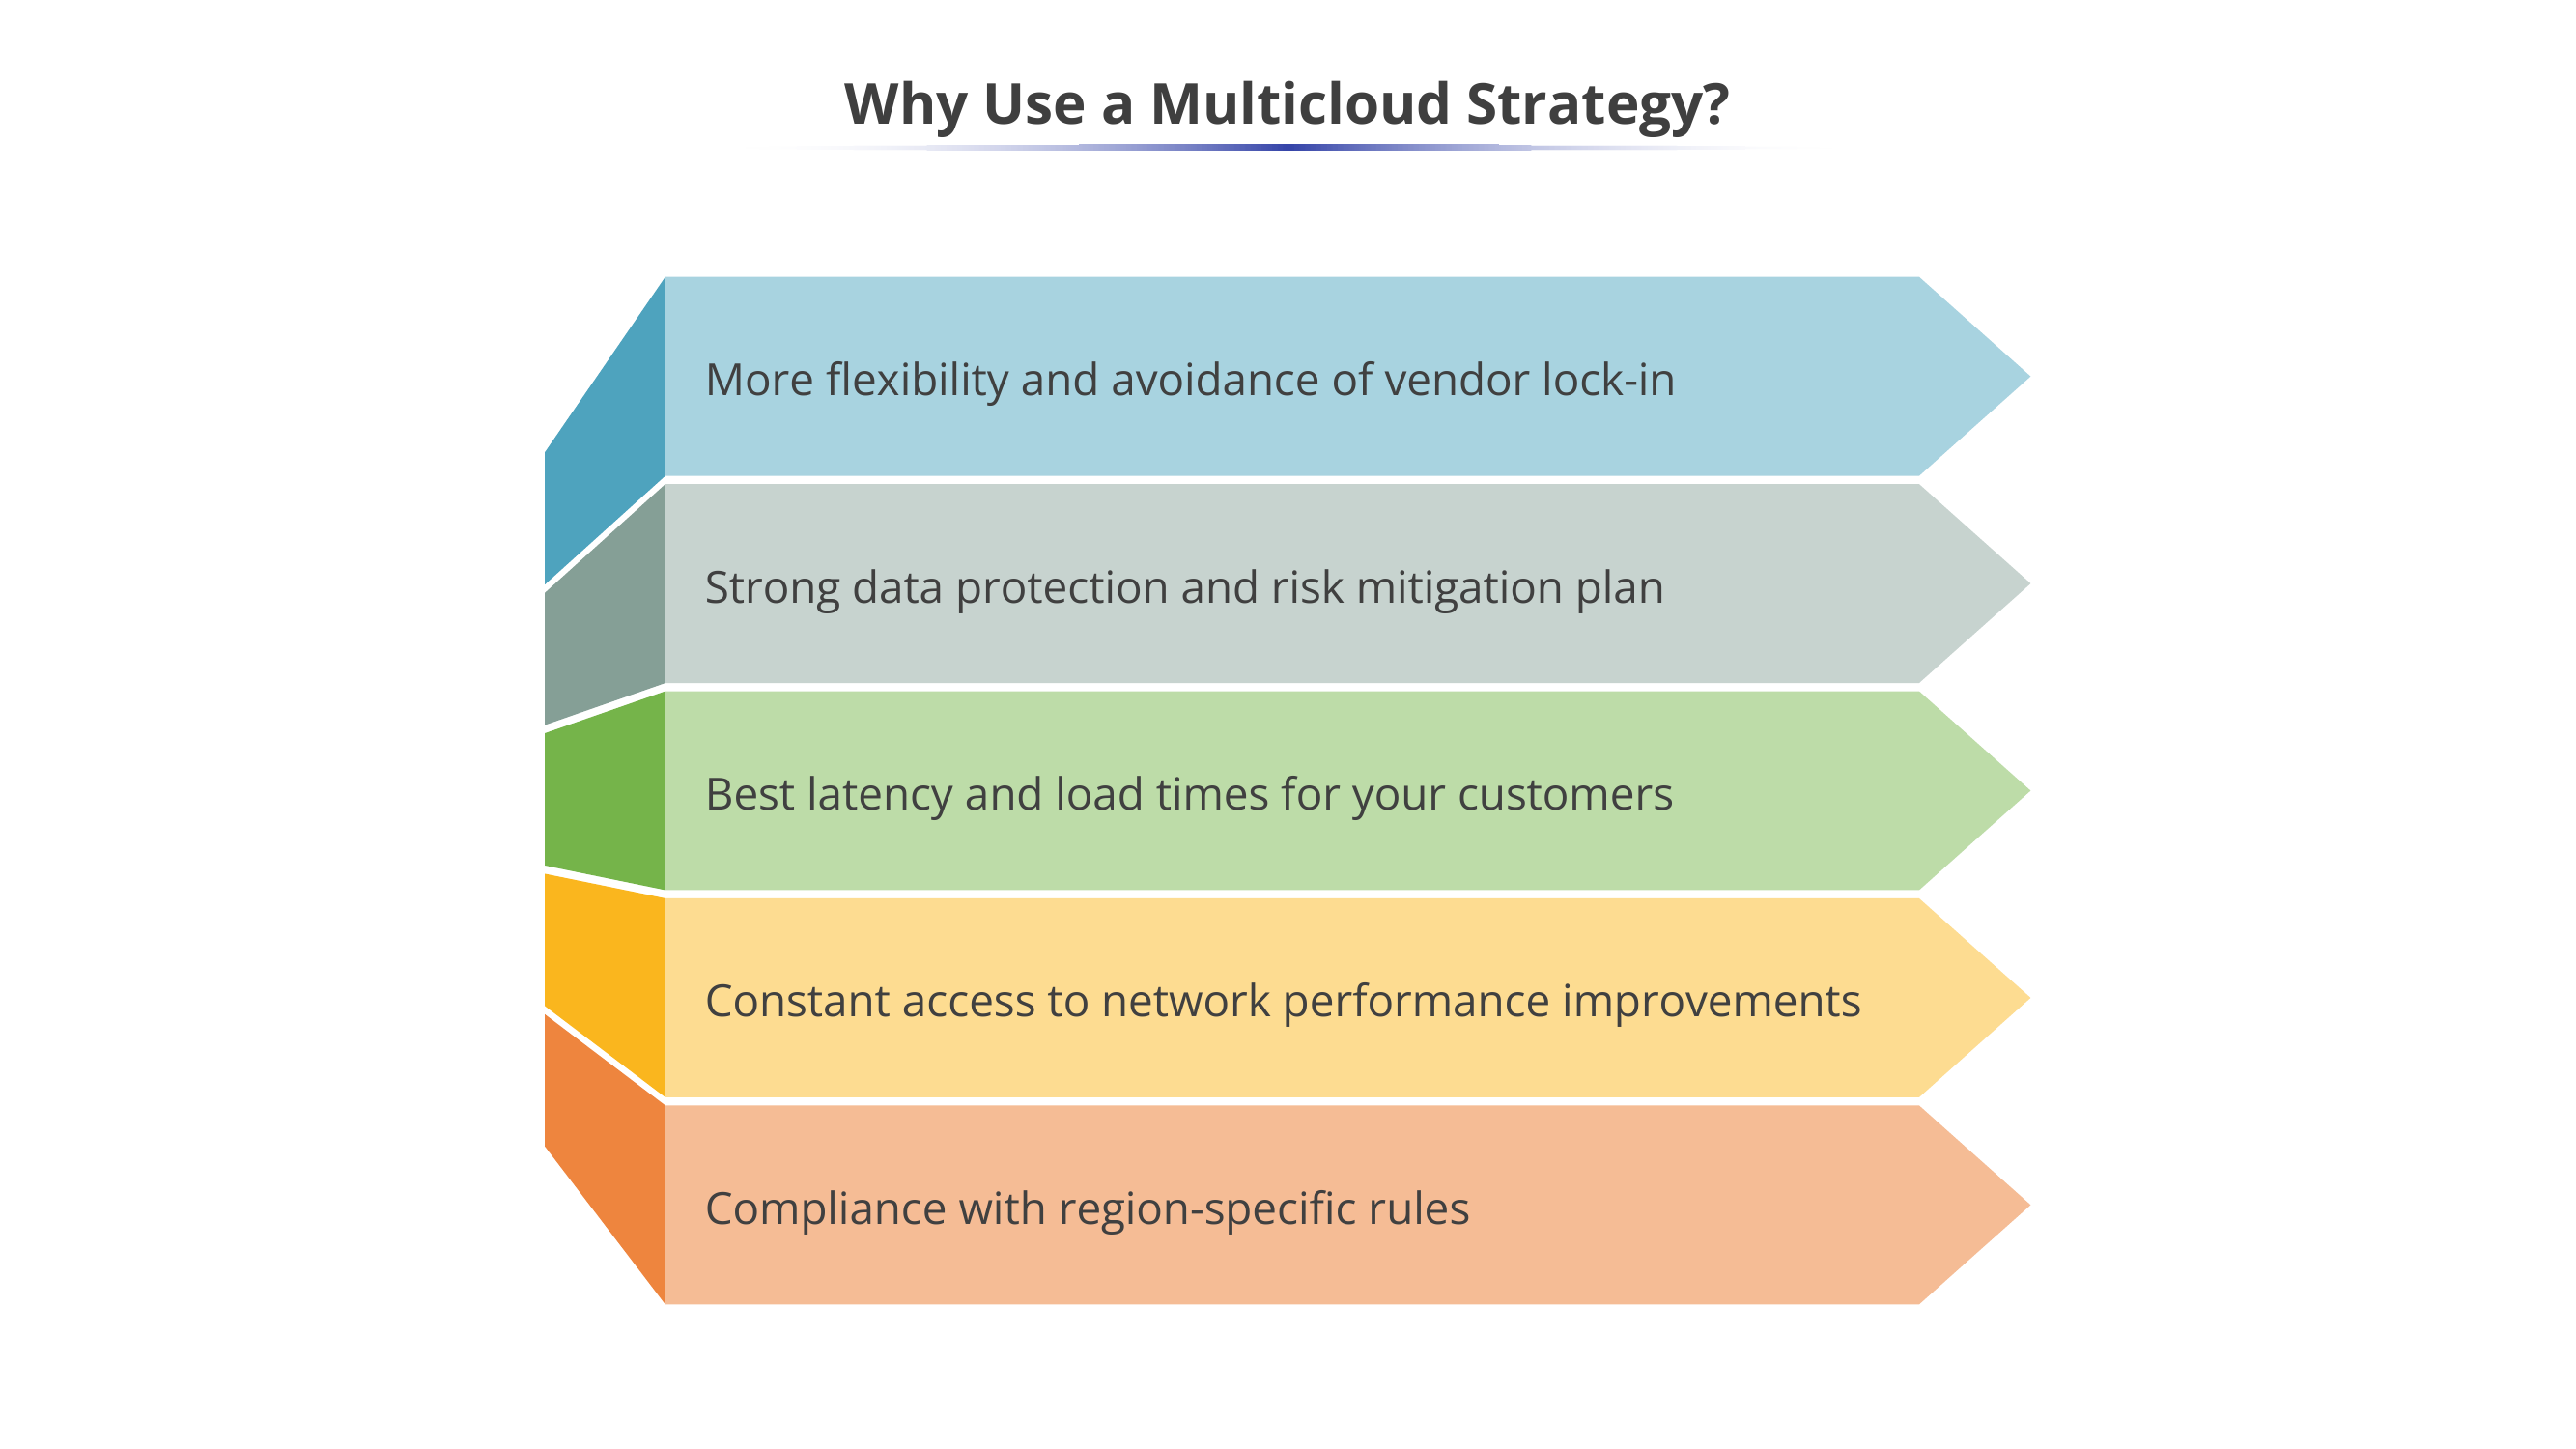

Why Use a Multicloud Strategy?

More flexibility and avoidance of vendor lock-in

Strong data protection and risk mitigation plan

Best latency and load times for your customers

Constant access to network performance improvements

Compliance with region-specific rules